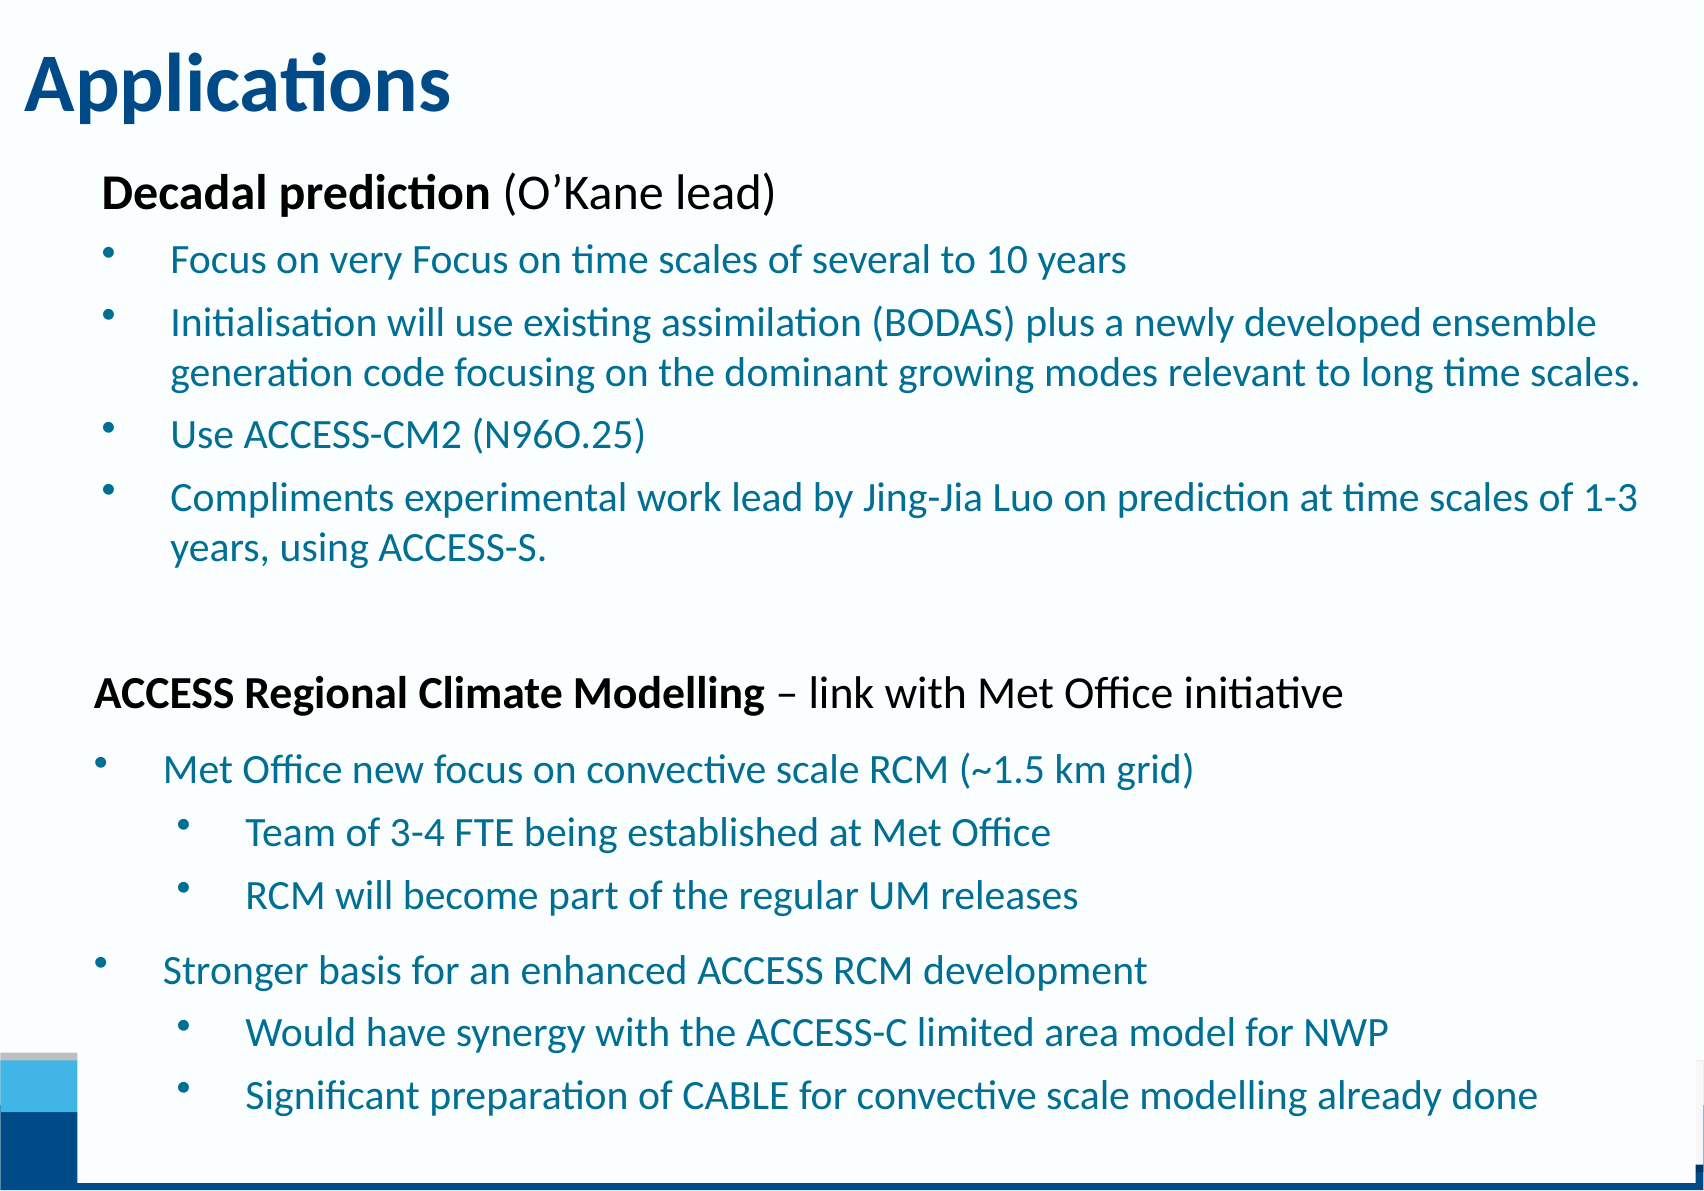

# Applications
Decadal prediction (O’Kane lead)
Focus on very Focus on time scales of several to 10 years
Initialisation will use existing assimilation (BODAS) plus a newly developed ensemble generation code focusing on the dominant growing modes relevant to long time scales.
Use ACCESS-CM2 (N96O.25)
Compliments experimental work lead by Jing-Jia Luo on prediction at time scales of 1-3 years, using ACCESS-S.
ACCESS Regional Climate Modelling – link with Met Office initiative
Met Office new focus on convective scale RCM (~1.5 km grid)
Team of 3-4 FTE being established at Met Office
RCM will become part of the regular UM releases
Stronger basis for an enhanced ACCESS RCM development
Would have synergy with the ACCESS-C limited area model for NWP
Significant preparation of CABLE for convective scale modelling already done